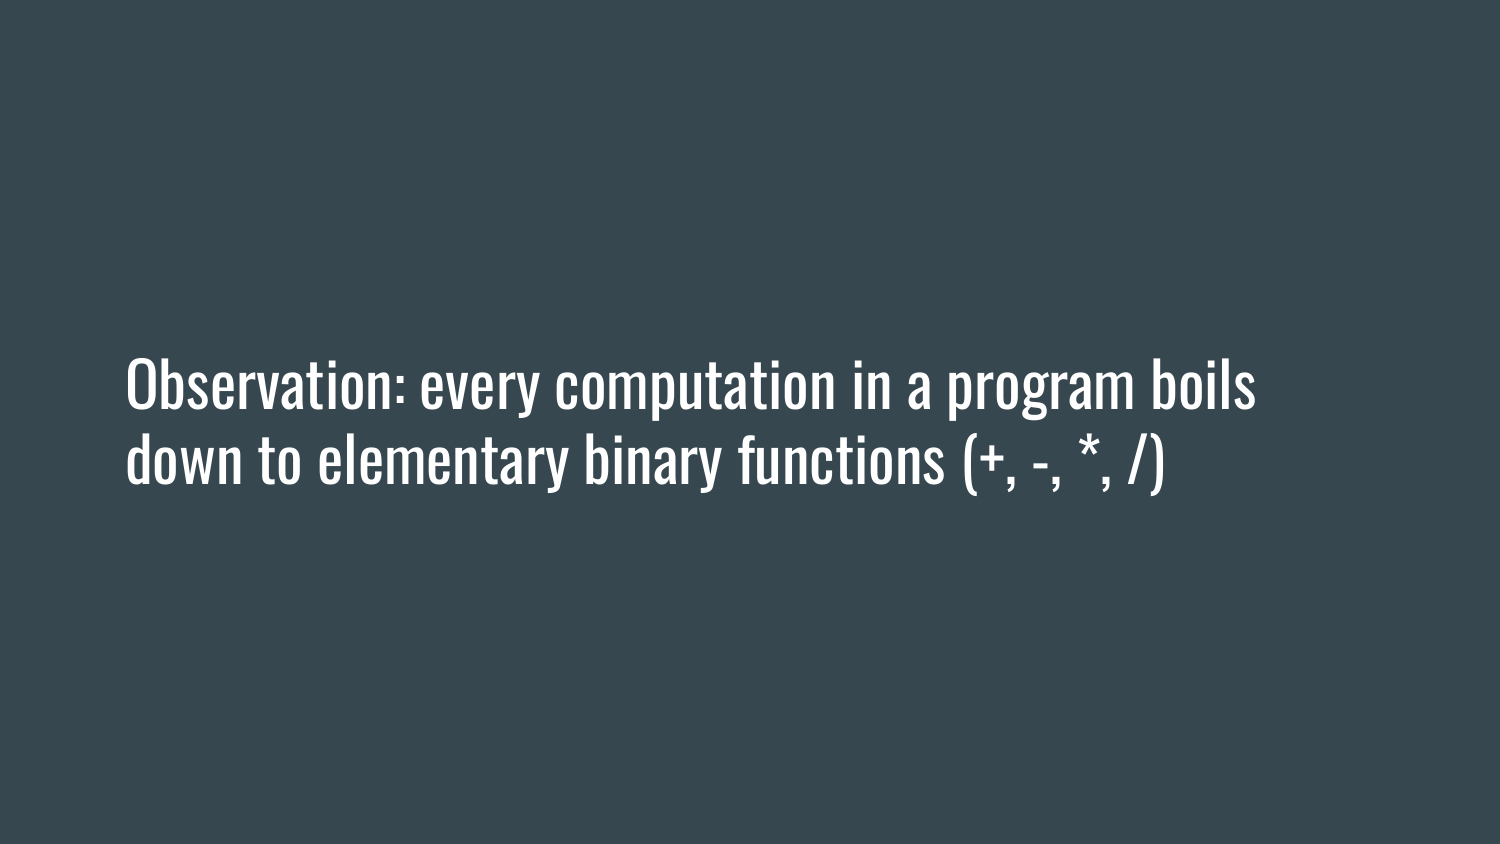

# Observation: every computation in a program boils down to elementary binary functions (+, -, *, /)